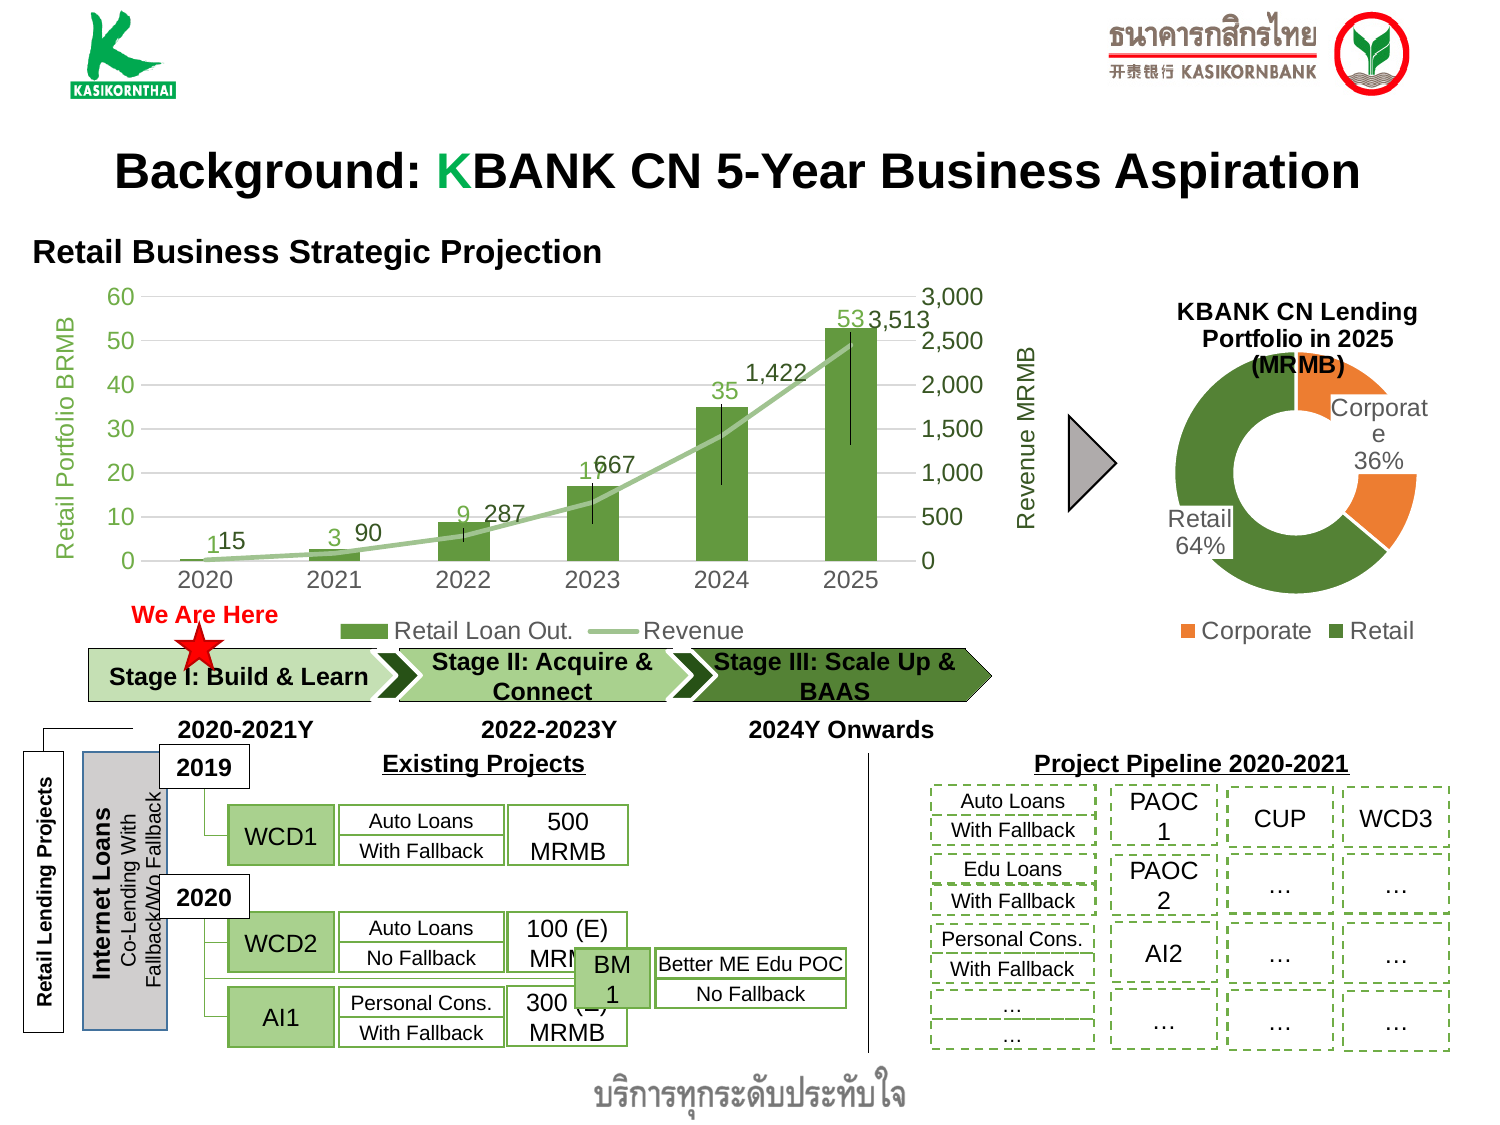

Background: KBANK CN 5-Year Business Aspiration
Retail Business Strategic Projection

### Chart

| Category | Retail Loan Out. | Revenue |
|---|---|---|
| 2020 | 0.5 | 15.0 |
| 2021 | 2.7 | 90.2 |
| 2022 | 9.0 | 287.0 |
| 2023 | 17.0 | 667.0 |
| 2024 | 35.0 | 1422.7 |
| 2025 | 52.8 | 2449.2 |

### Chart: KBANK CN Lending Portfolio in 2025 (MRMB)

| Category | KBANK CN Lending Portfolio |
|---|---|
| Corporate | 30.0 |
| Retail | 53.0 |
We Are Here

Stage I: Build & Learn
Stage II: Acquire & Connect
Stage III: Scale Up & BAAS

2020-2021Y
2022-2023Y
2024Y Onwards
Existing Projects
Project Pipeline 2020-2021
2019
Auto Loans
PAOC1
CUP
WCD3
WCD1
Auto Loans
500 MRMB
With Fallback
With Fallback
Internet Loans
Co-Lending With Fallback/Wo Fallback
Edu Loans
…
…
PAOC2
Retail Lending Projects
2020
With Fallback
WCD2
Auto Loans
100 (E) MRMB
AI2
…
…
Personal Cons.
No Fallback
BM1
Better ME Edu POC
With Fallback
No Fallback
300 (E) MRMB
AI1
Personal Cons.
…
…
…
…
With Fallback
…